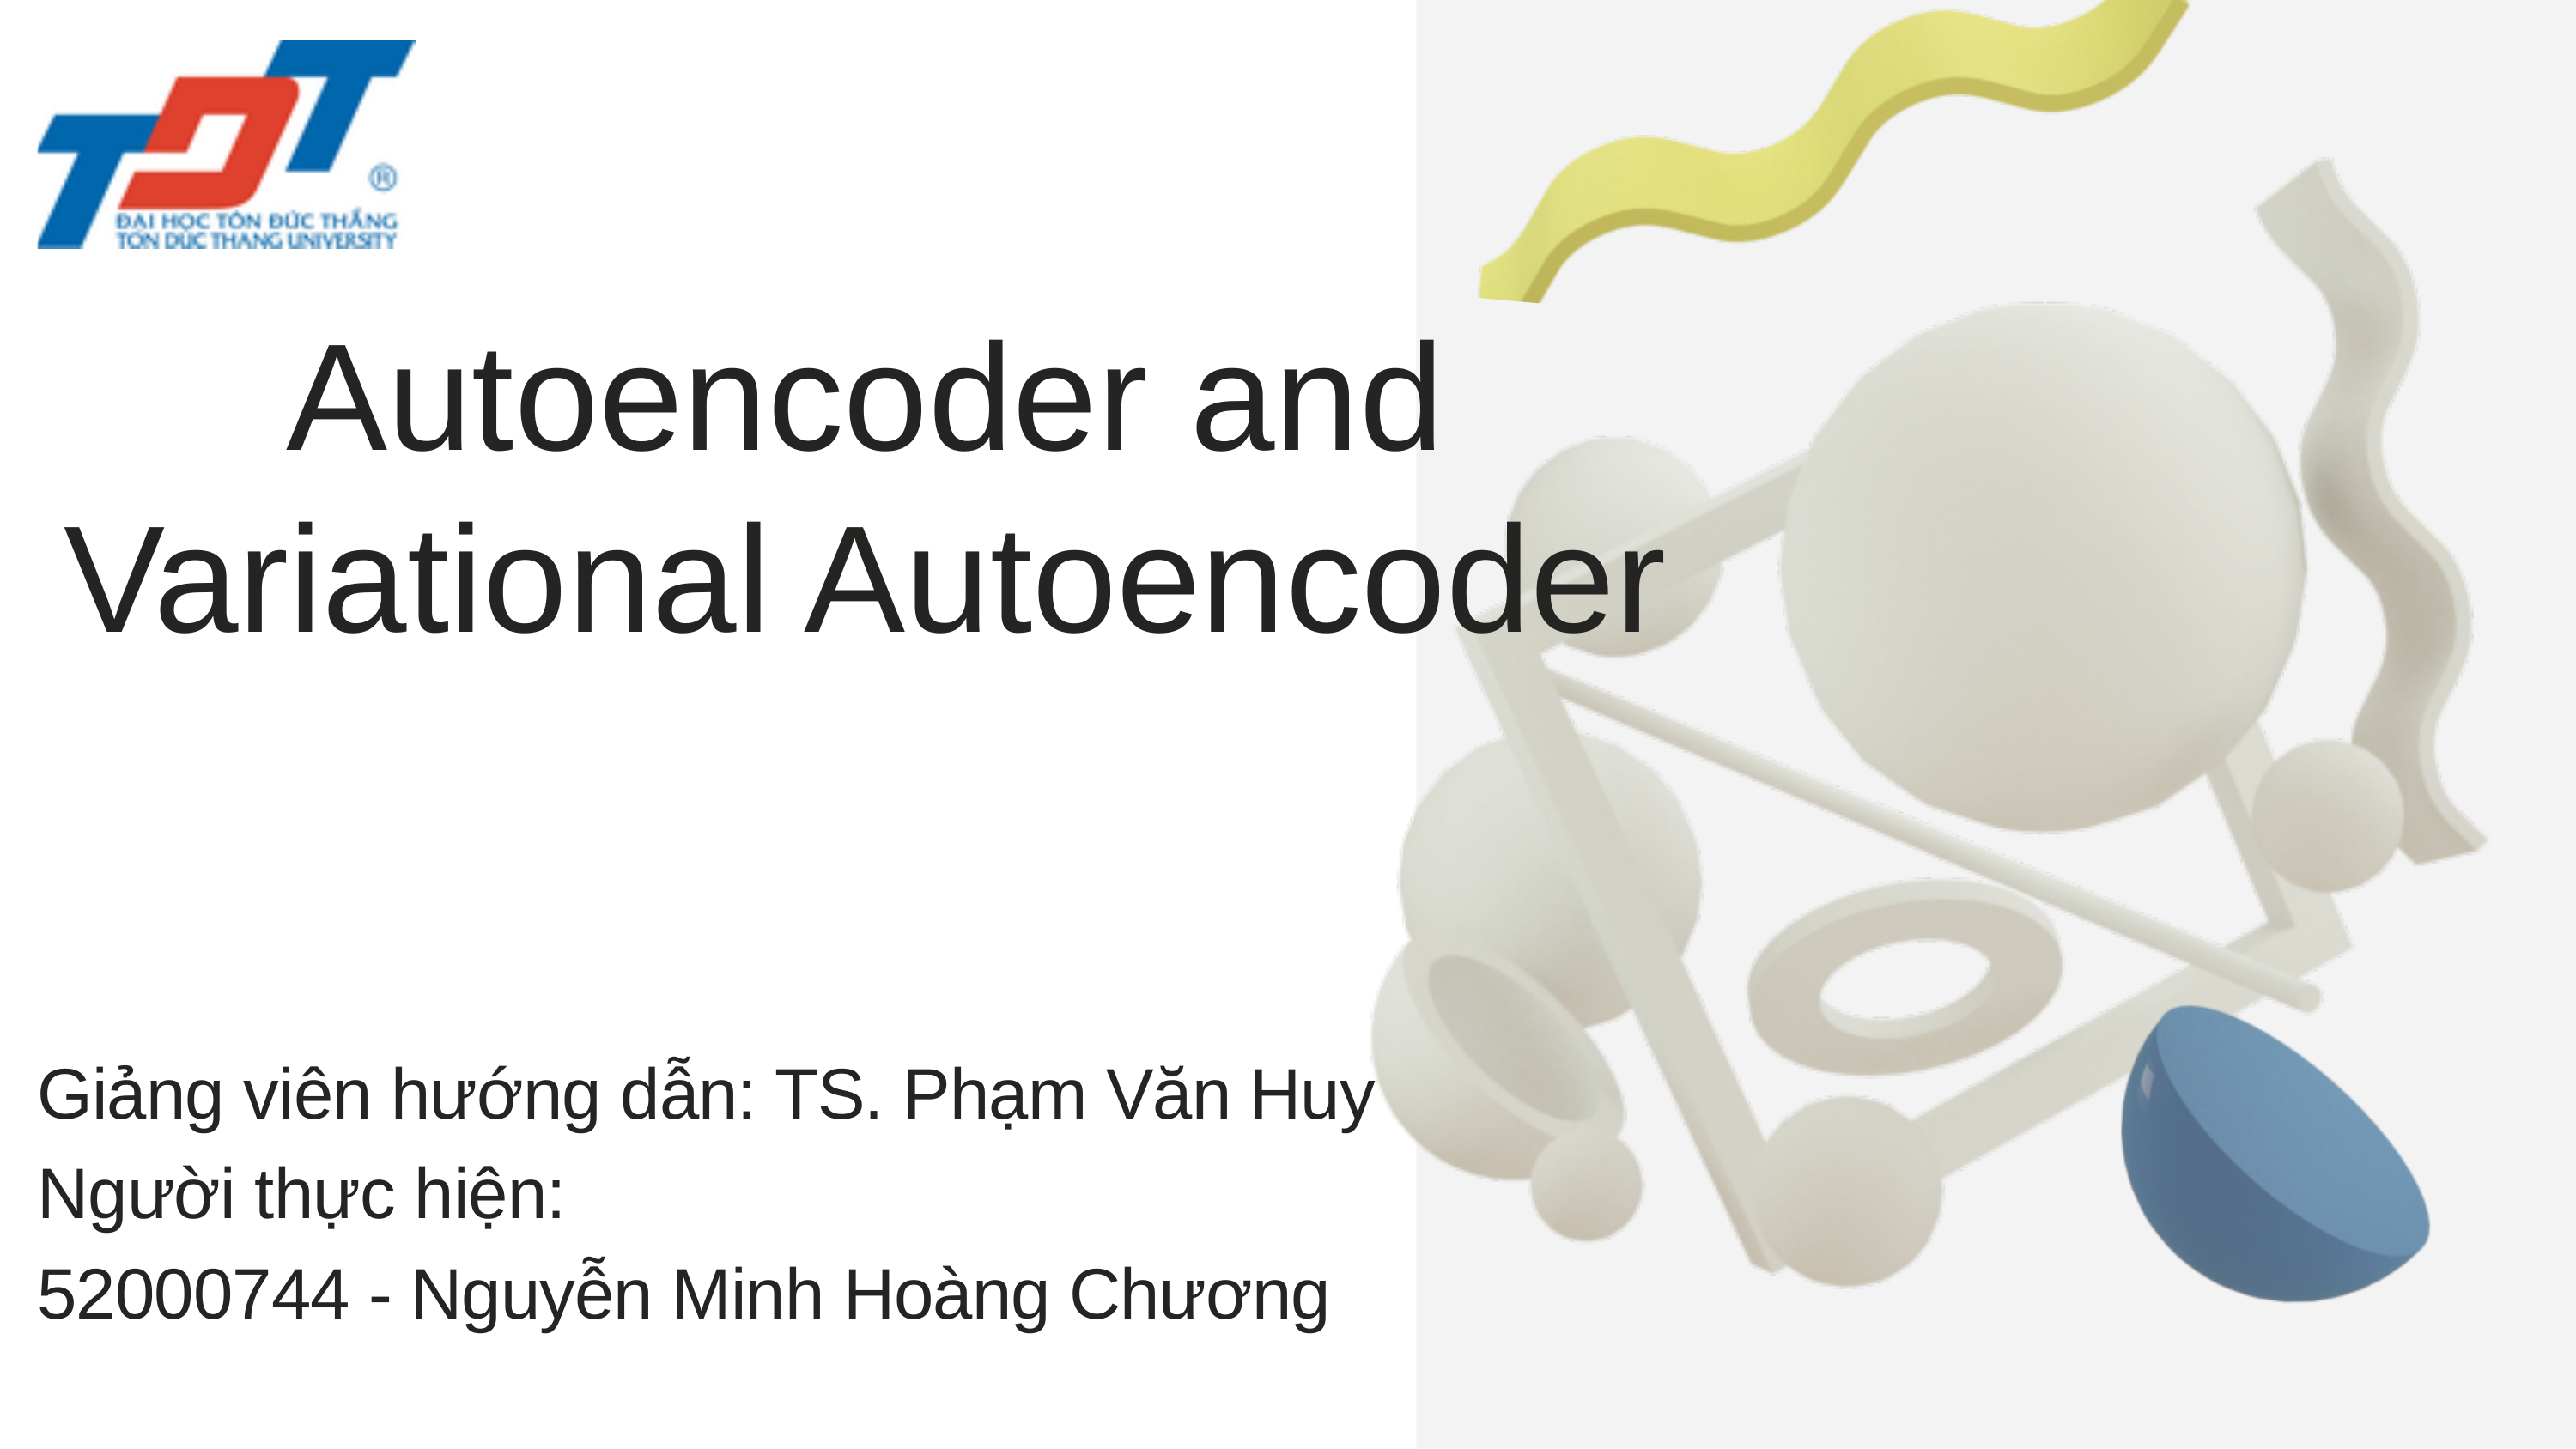

Autoencoder and
Variational Autoencoder

Giảng viên hướng dẫn: TS. Phạm Văn Huy
Người thực hiện:
52000744 - Nguyễn Minh Hoàng Chương